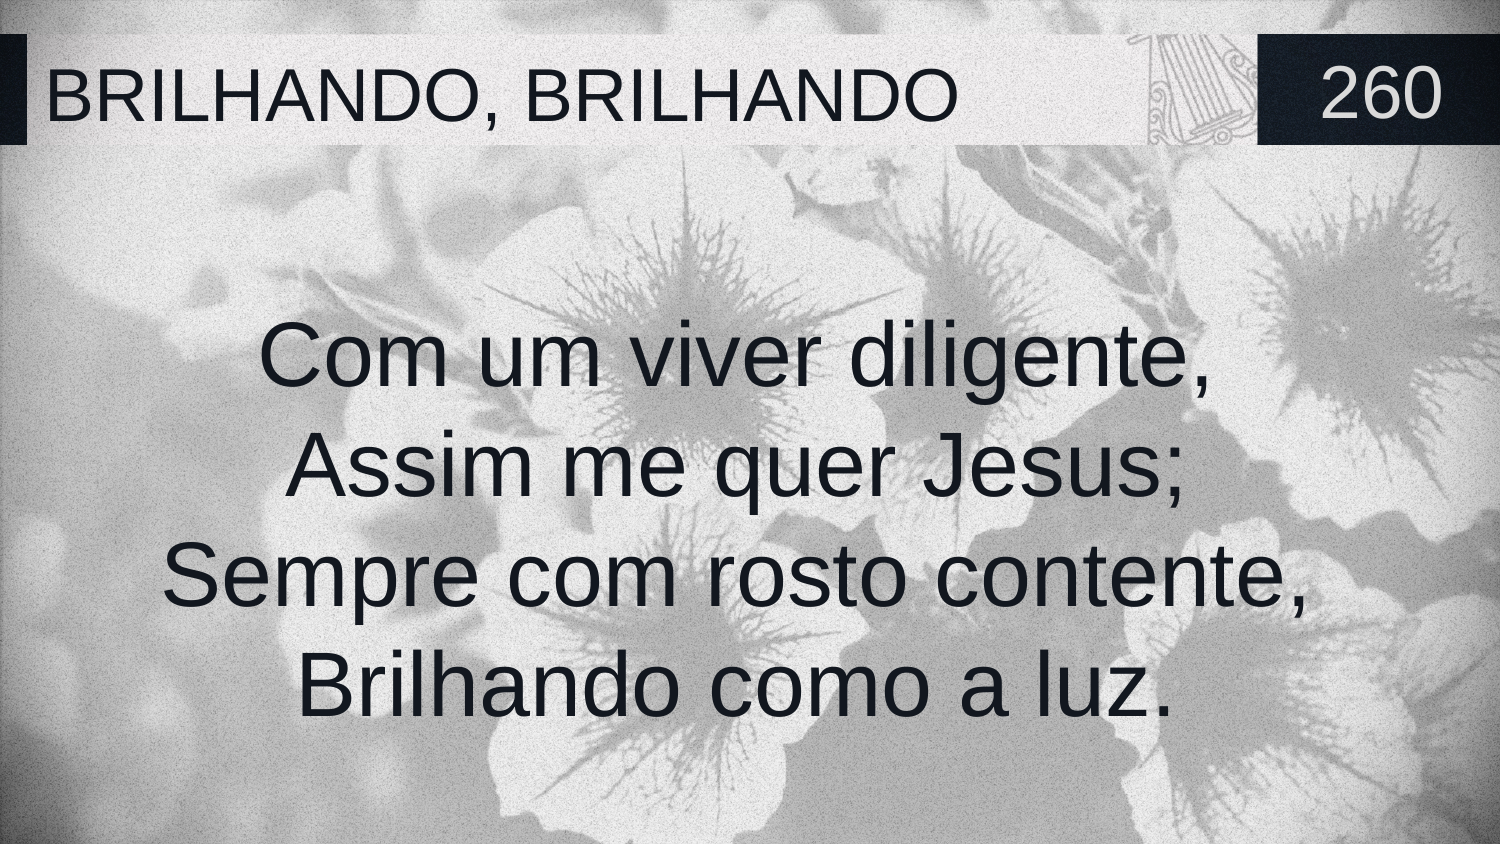

# BRILHANDO, BRILHANDO
260
Com um viver diligente,
Assim me quer Jesus;
Sempre com rosto contente,
Brilhando como a luz.